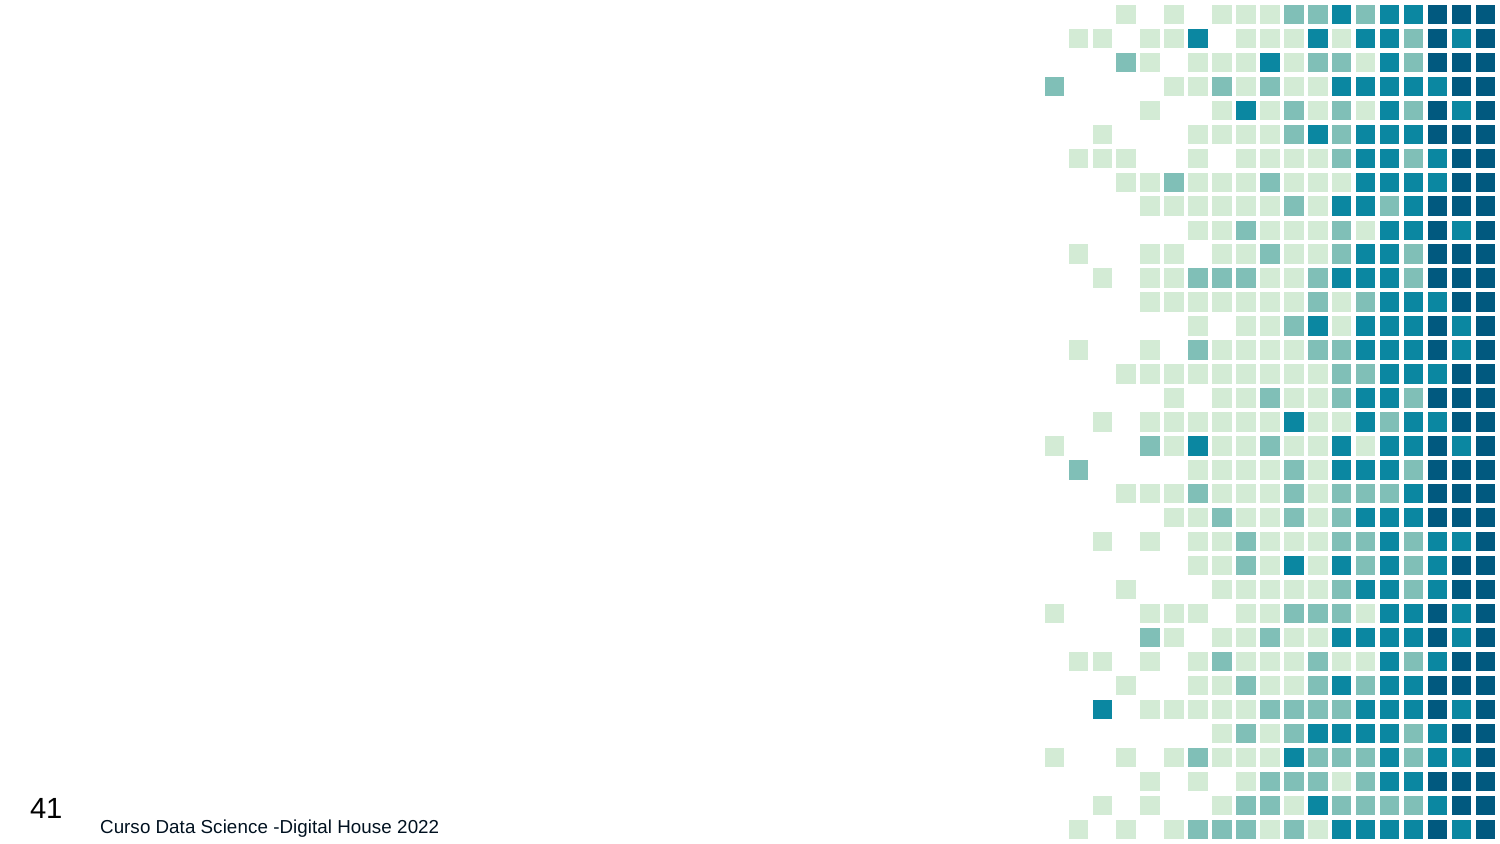

#

41
Curso Data Science -Digital House 2022